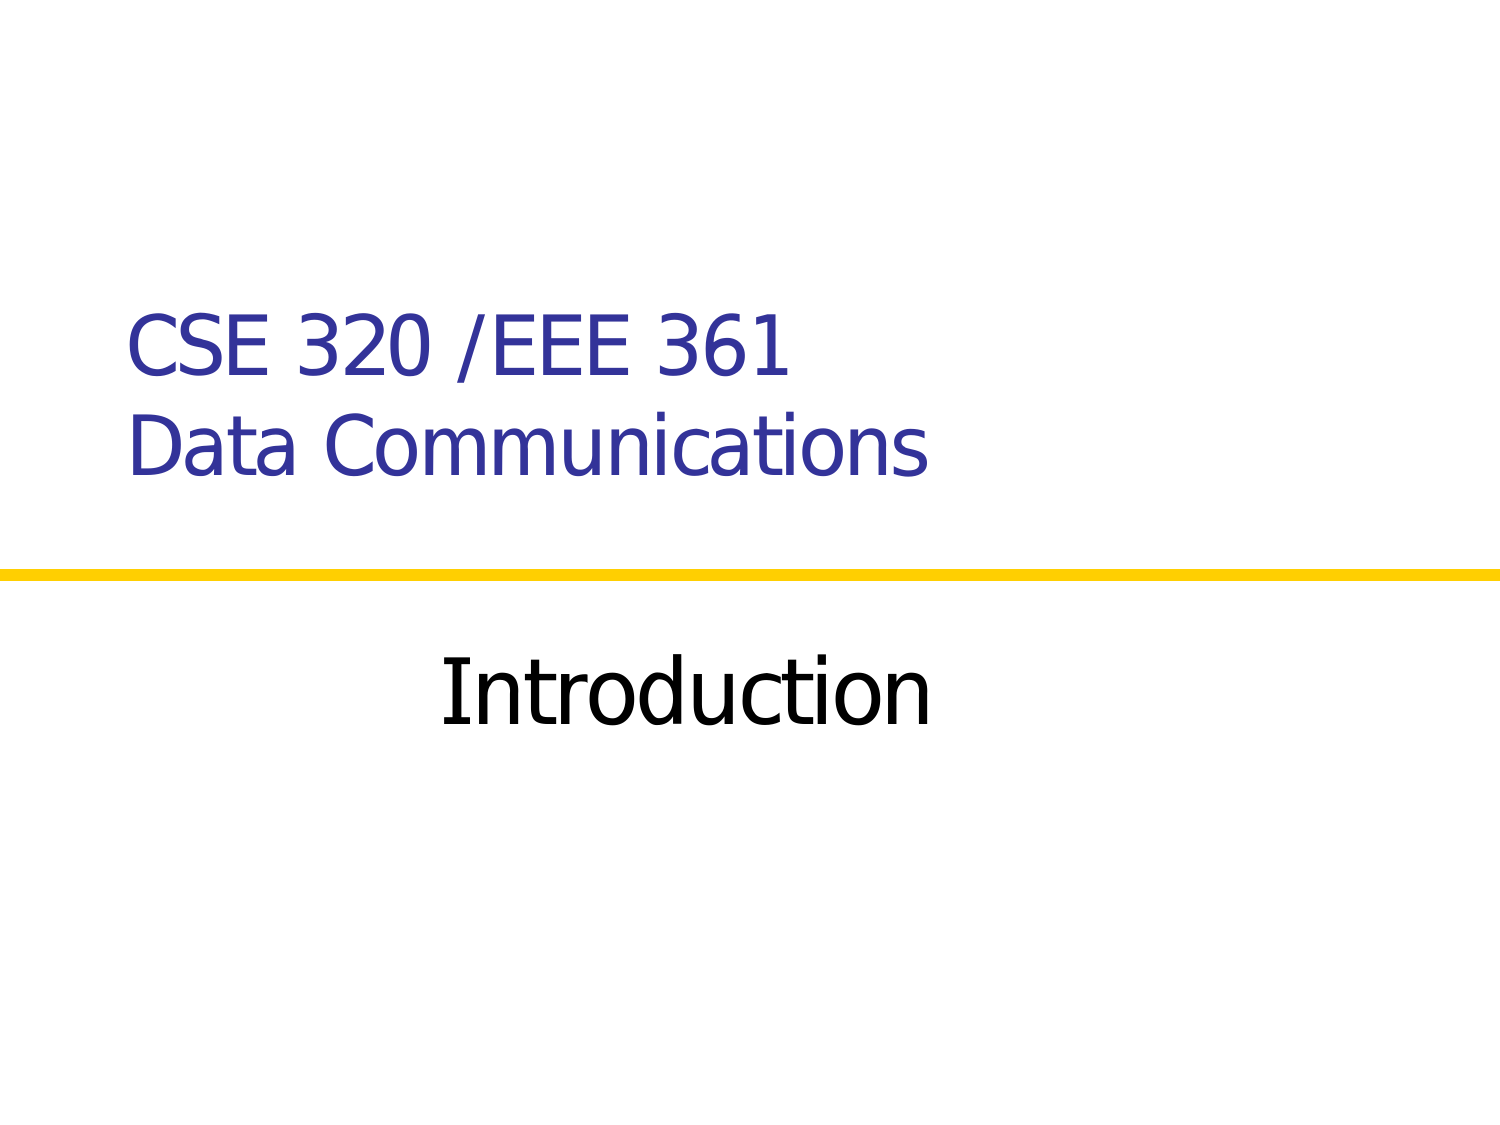

# CSE 320 /EEE 361 Data Communications
Introduction